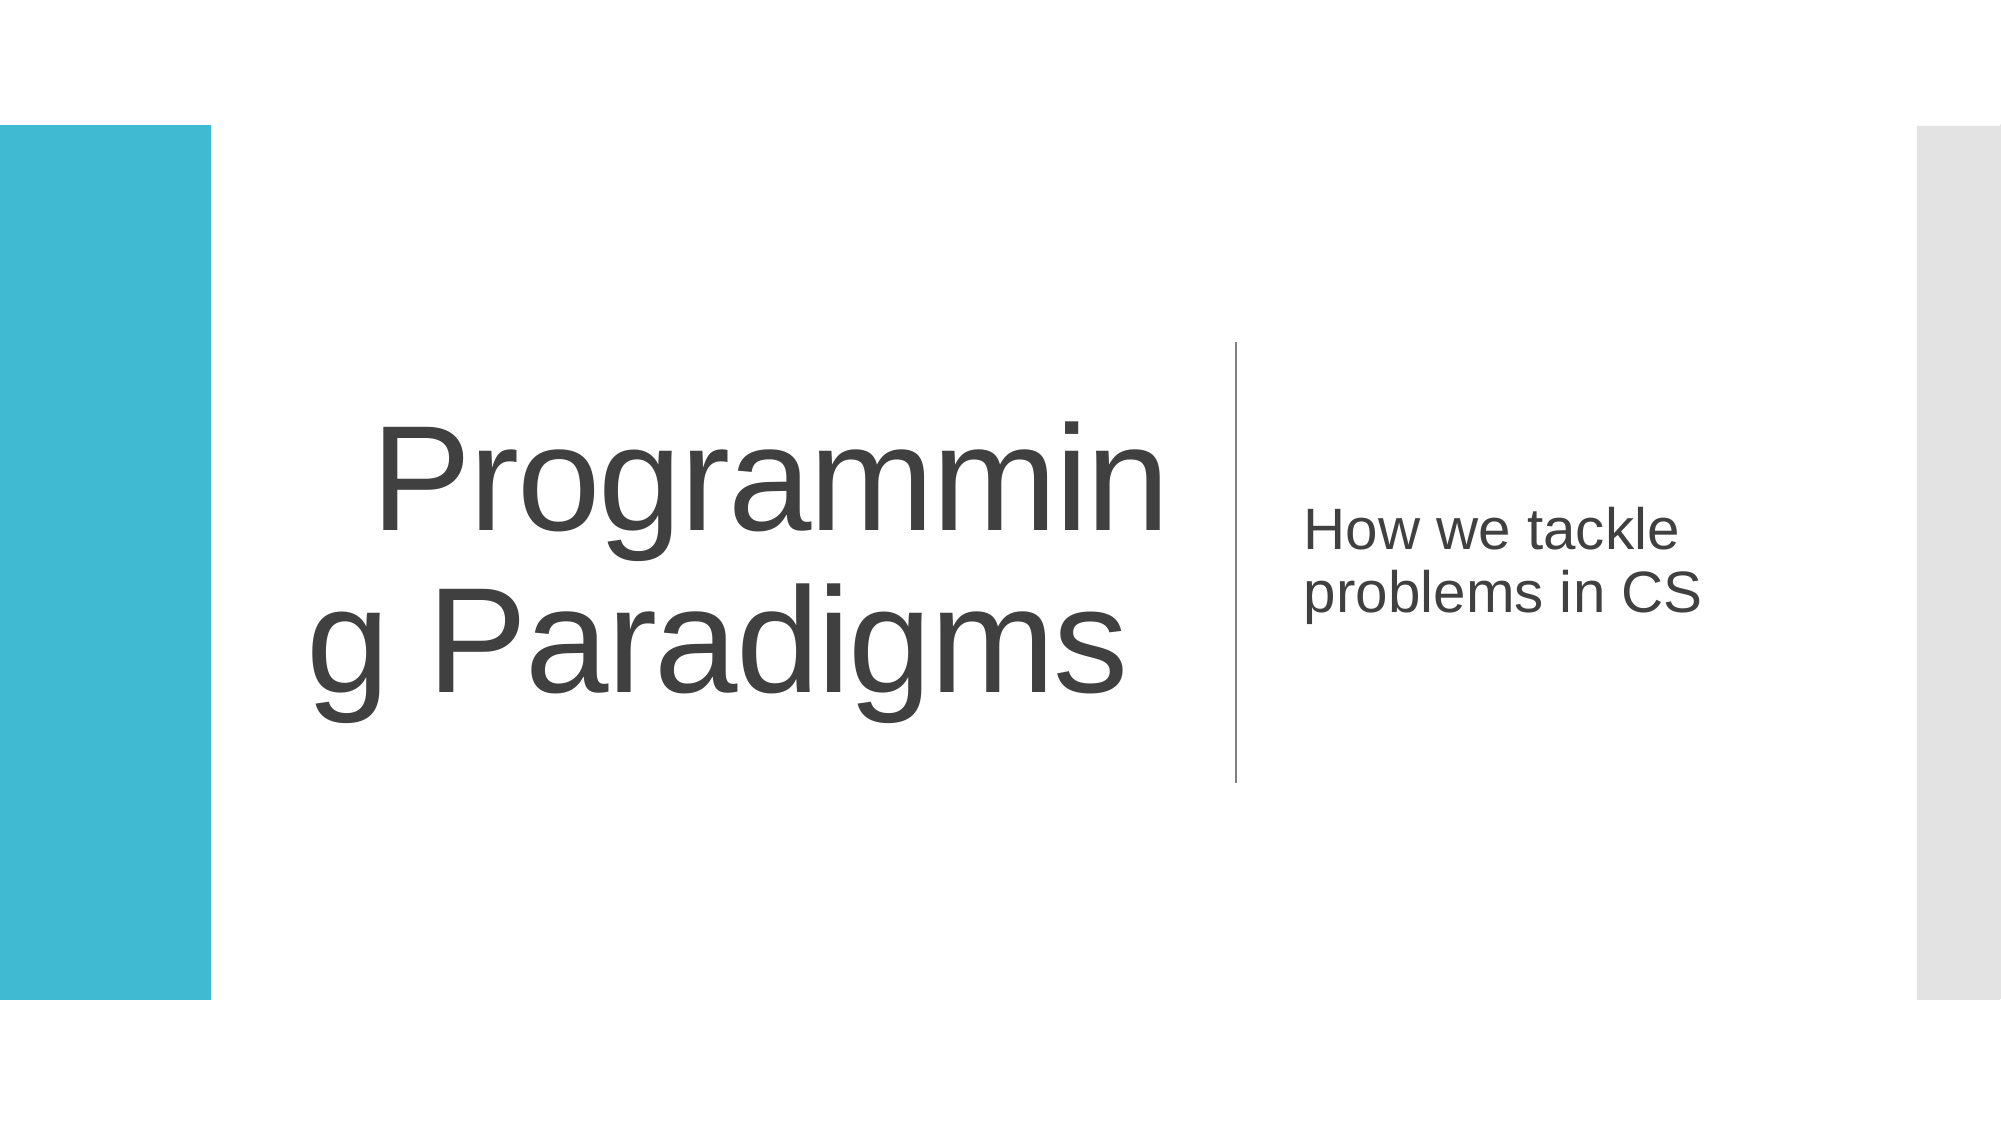

# Programming Paradigms
How we tackle problems in CS